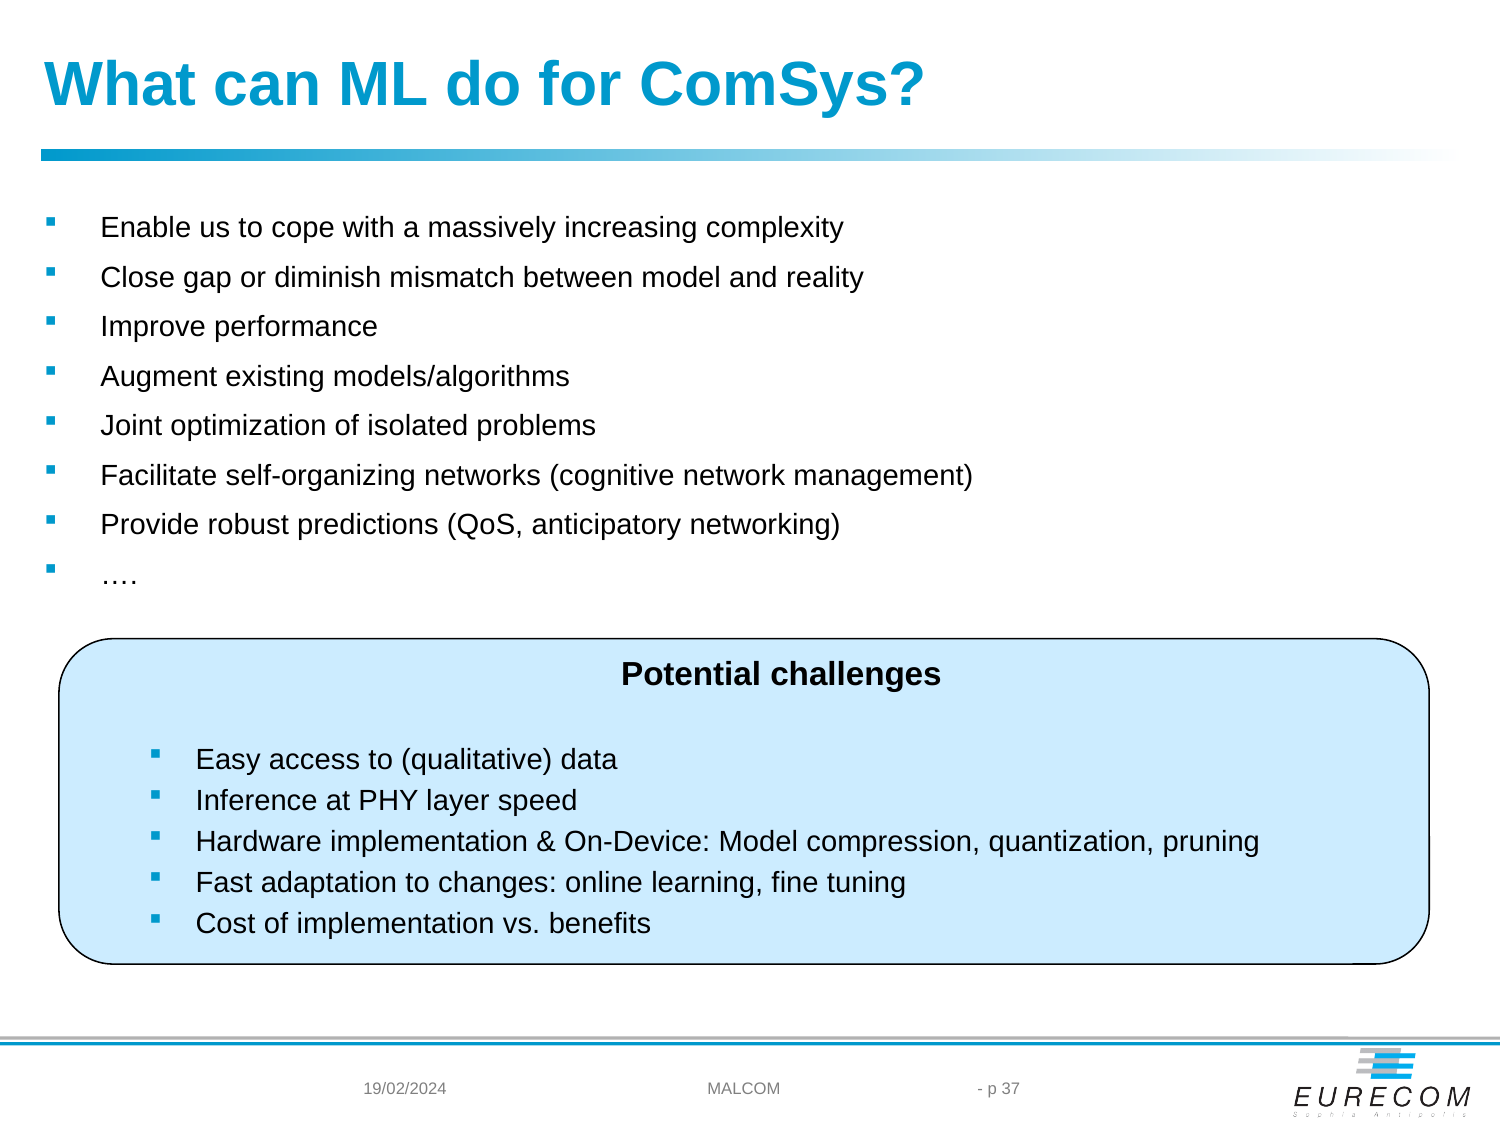

What can ML do for ComSys?
Enable us to cope with a massively increasing complexity
Close gap or diminish mismatch between model and reality
Improve performance
Augment existing models/algorithms
Joint optimization of isolated problems
Facilitate self-organizing networks (cognitive network management)
Provide robust predictions (QoS, anticipatory networking)
….

Potential challenges

Easy access to (qualitative) data
Inference at PHY layer speed
Hardware implementation & On-Device: Model compression, quantization, pruning
Fast adaptation to changes: online learning, fine tuning
Cost of implementation vs. benefits
19/02/2024
MALCOM
- p 37